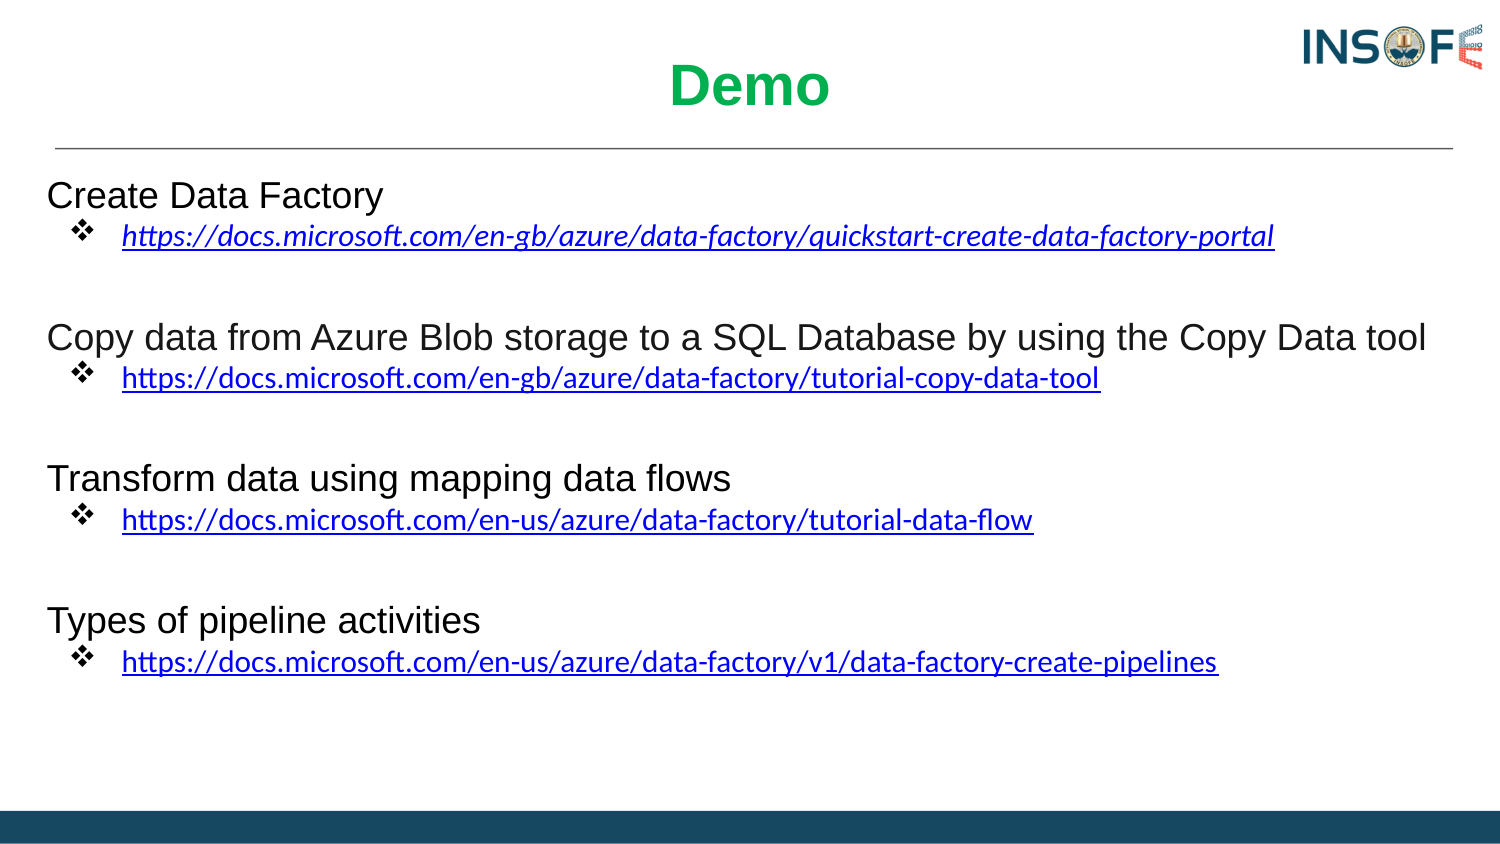

# Demo
Create Data Factory
https://docs.microsoft.com/en-gb/azure/data-factory/quickstart-create-data-factory-portal

Copy data from Azure Blob storage to a SQL Database by using the Copy Data tool
https://docs.microsoft.com/en-gb/azure/data-factory/tutorial-copy-data-tool

Transform data using mapping data flows
https://docs.microsoft.com/en-us/azure/data-factory/tutorial-data-flow

Types of pipeline activities
https://docs.microsoft.com/en-us/azure/data-factory/v1/data-factory-create-pipelines